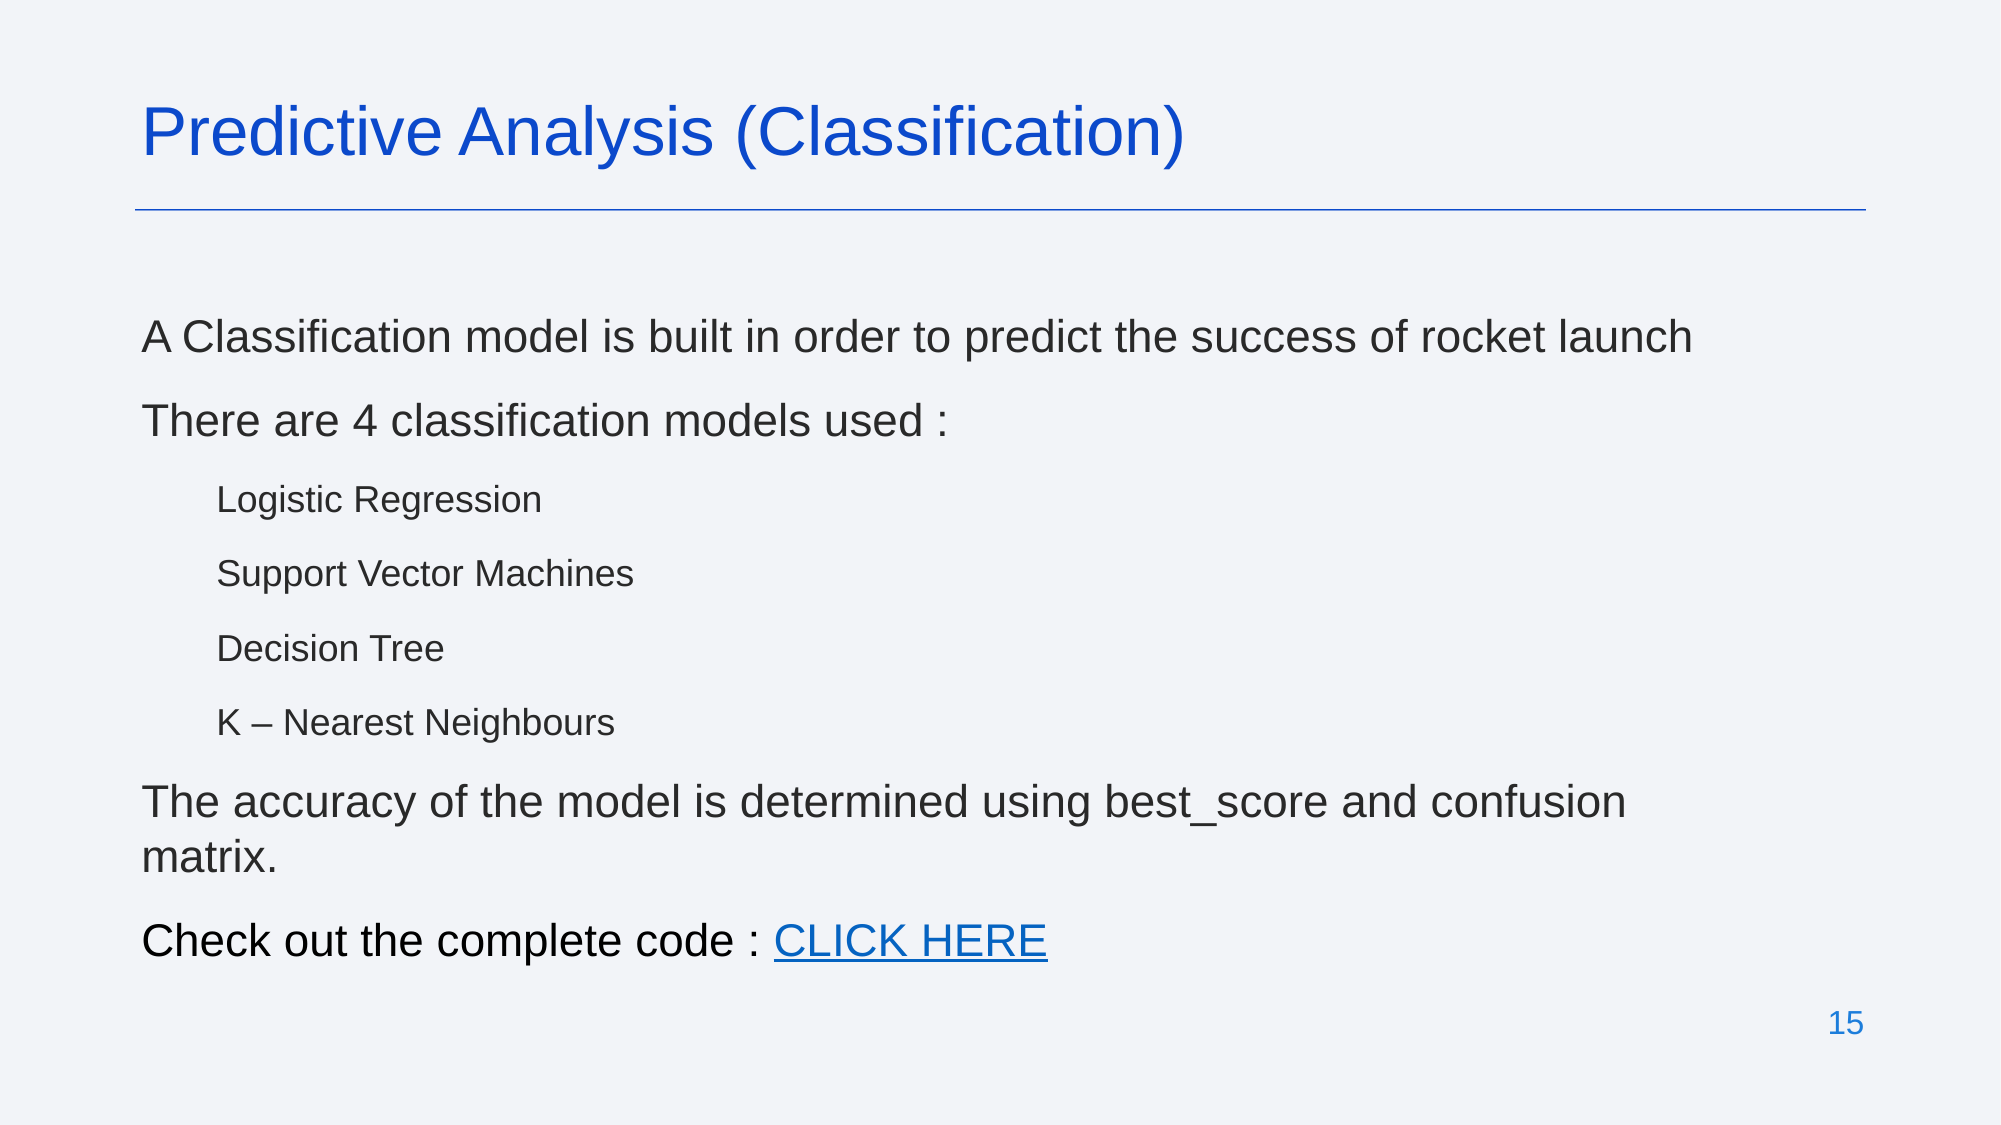

Predictive Analysis (Classification)
A Classification model is built in order to predict the success of rocket launch
There are 4 classification models used :
Logistic Regression
Support Vector Machines
Decision Tree
K – Nearest Neighbours
The accuracy of the model is determined using best_score and confusion matrix.
Check out the complete code : CLICK HERE

15